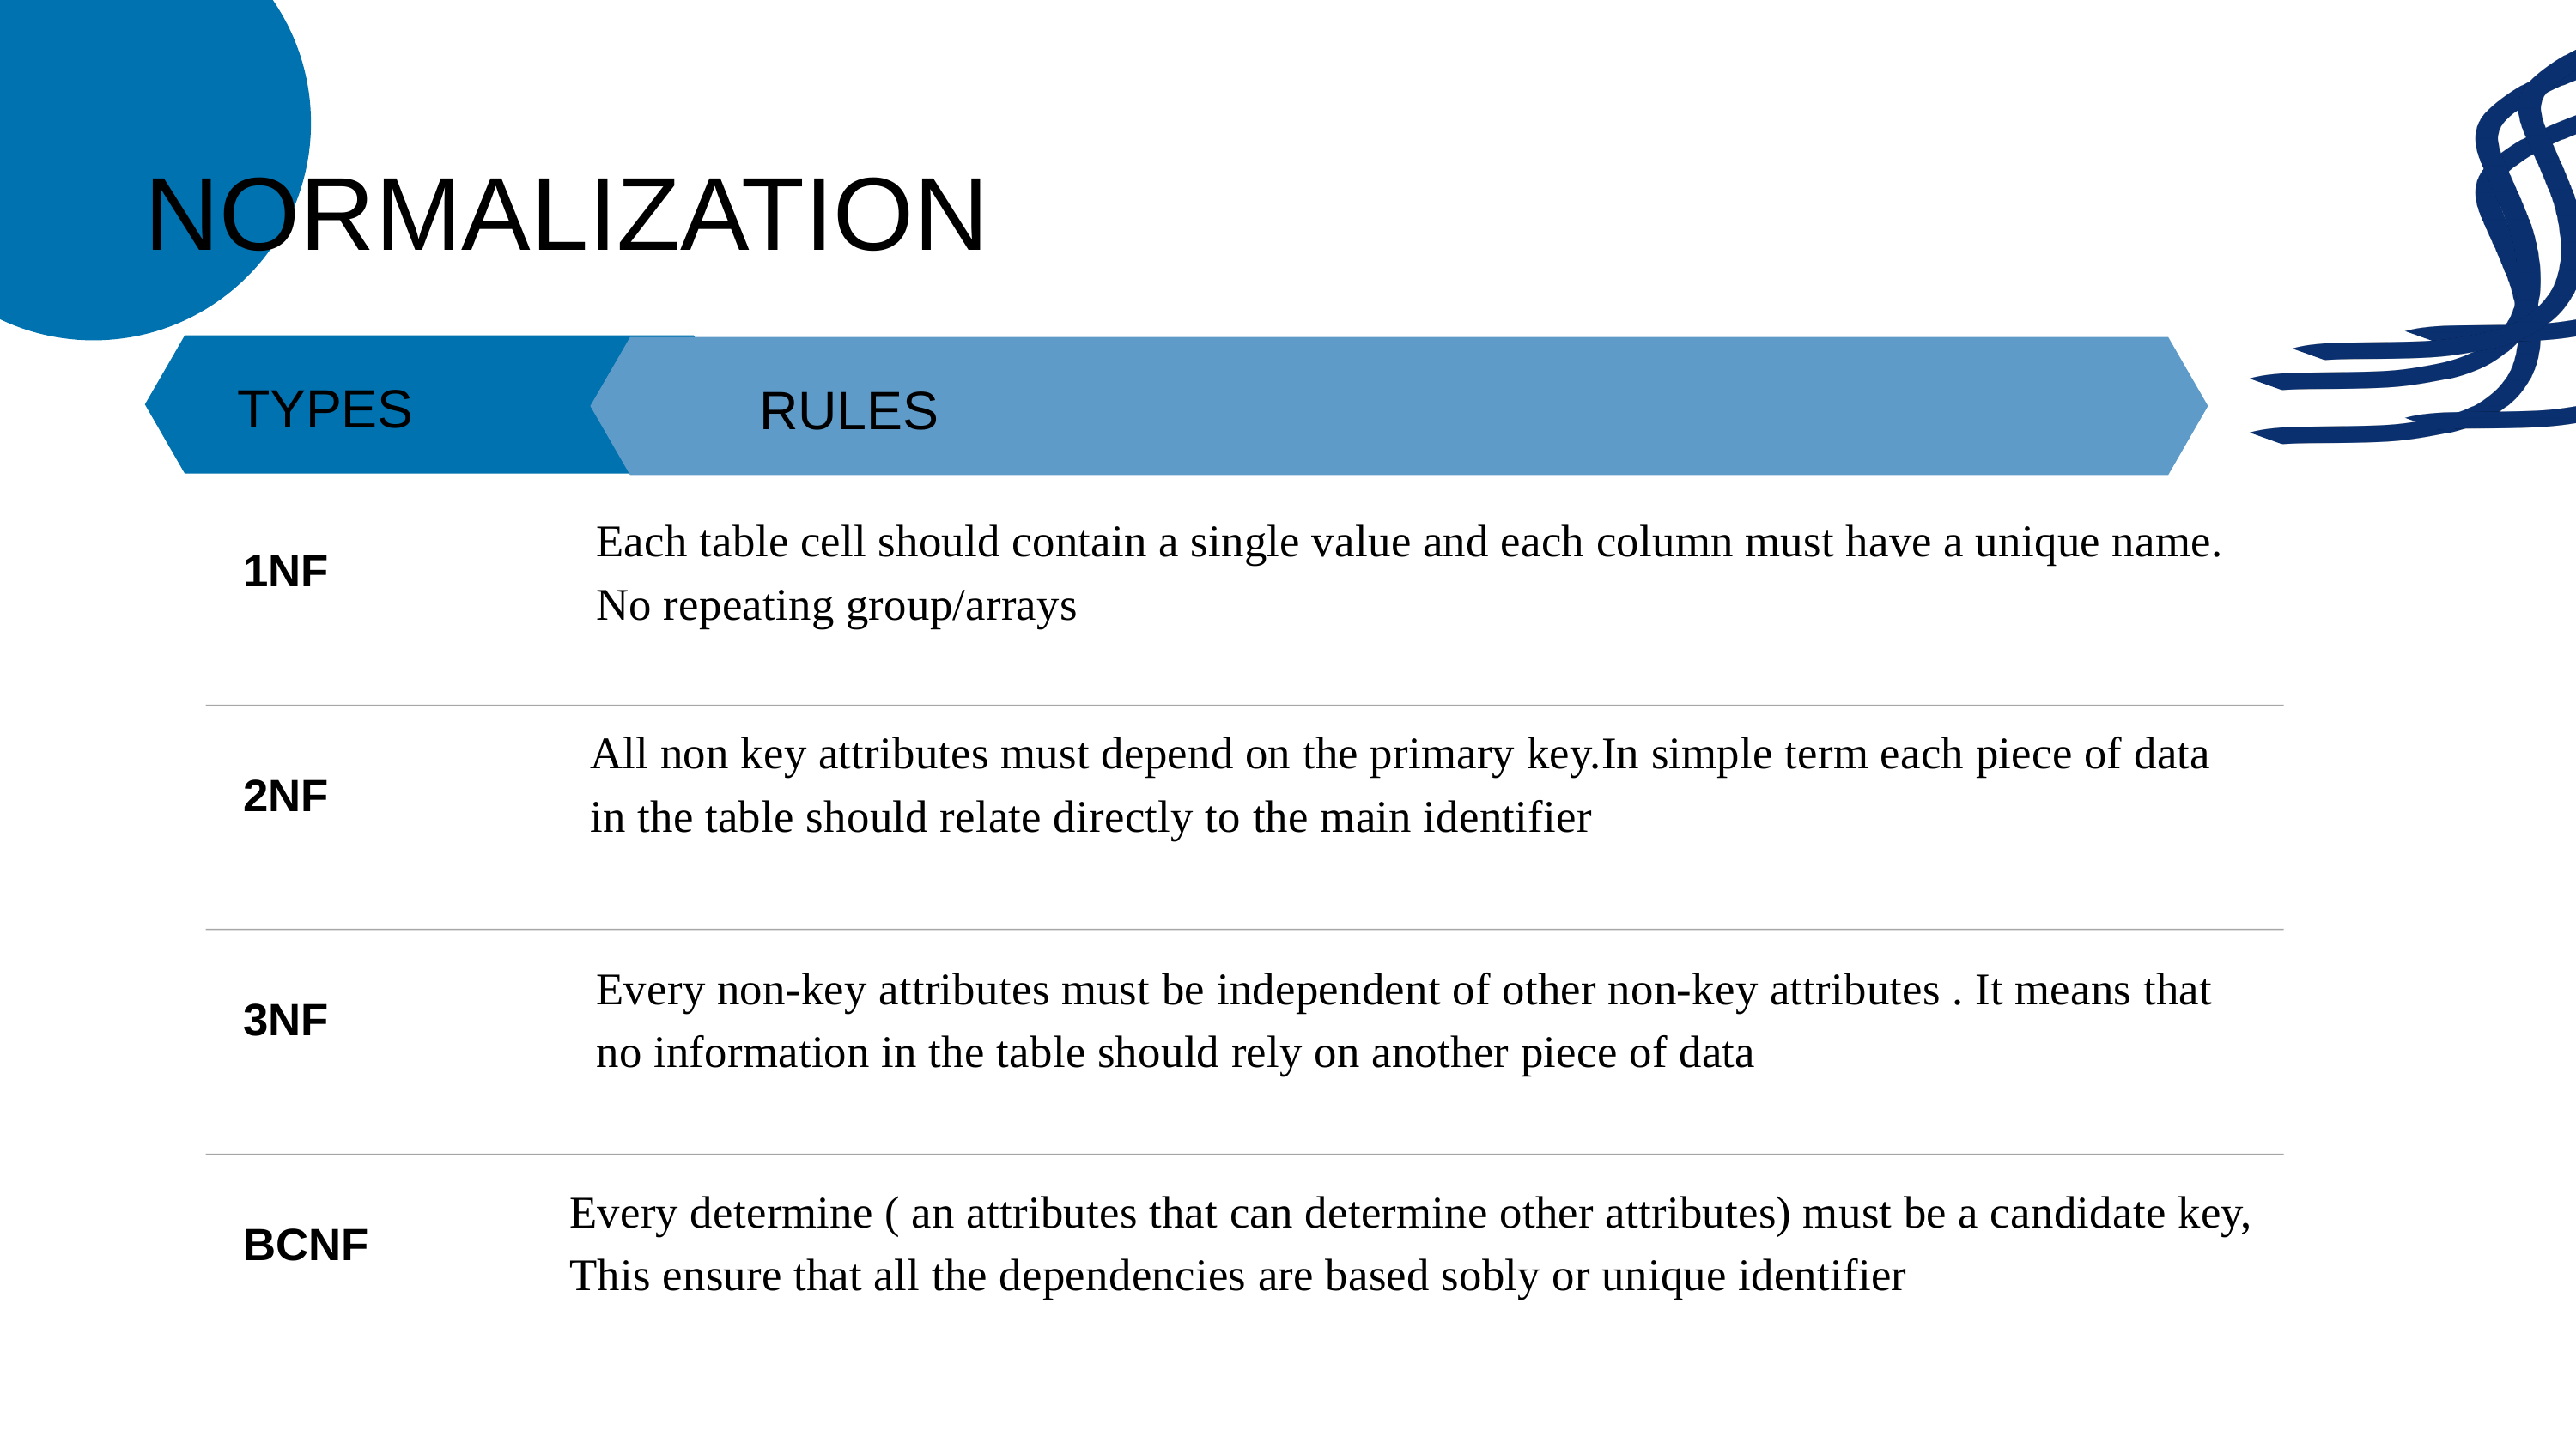

NORMALIZATION

TYPES
RULES
Each table cell should contain a single value and each column must have a unique name. No repeating group/arrays
1NF

All non key attributes must depend on the primary key.In simple term each piece of data in the table should relate directly to the main identifier
2NF

Every non-key attributes must be independent of other non-key attributes . It means that no information in the table should rely on another piece of data
3NF

Every determine ( an attributes that can determine other attributes) must be a candidate key, This ensure that all the dependencies are based sobly or unique identifier
BCNF